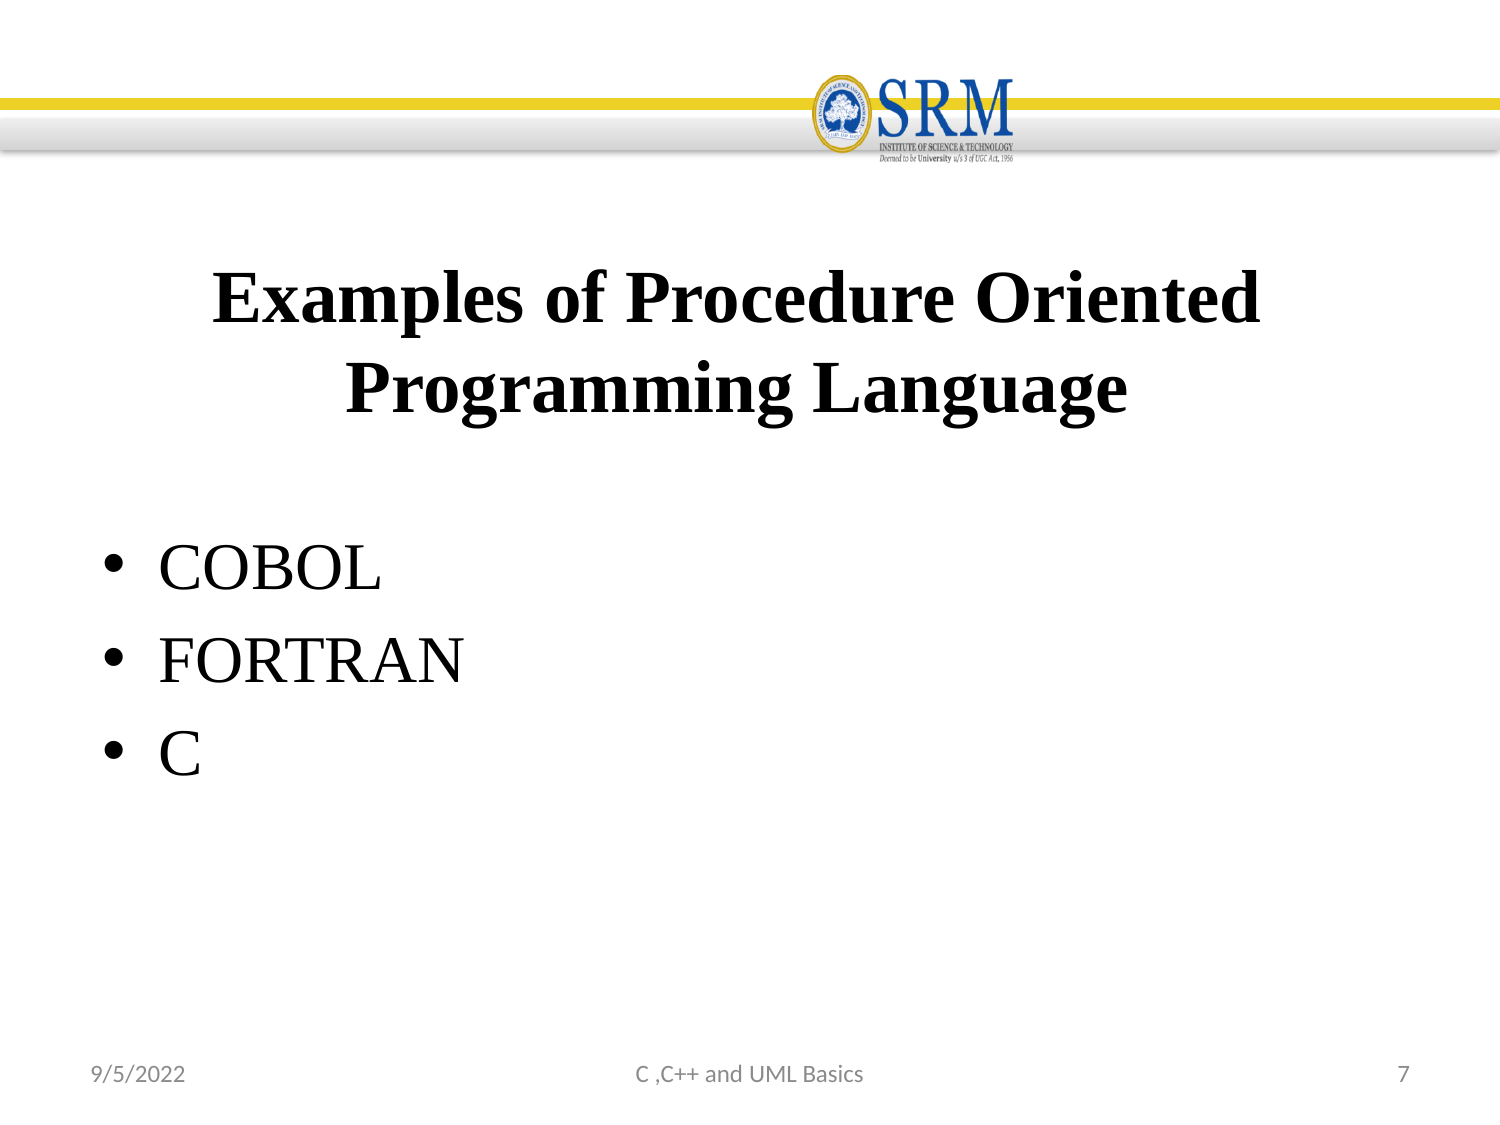

Examples of Procedure Oriented Programming Language
COBOL
FORTRAN
C
9/5/2022
C ,C++ and UML Basics
7